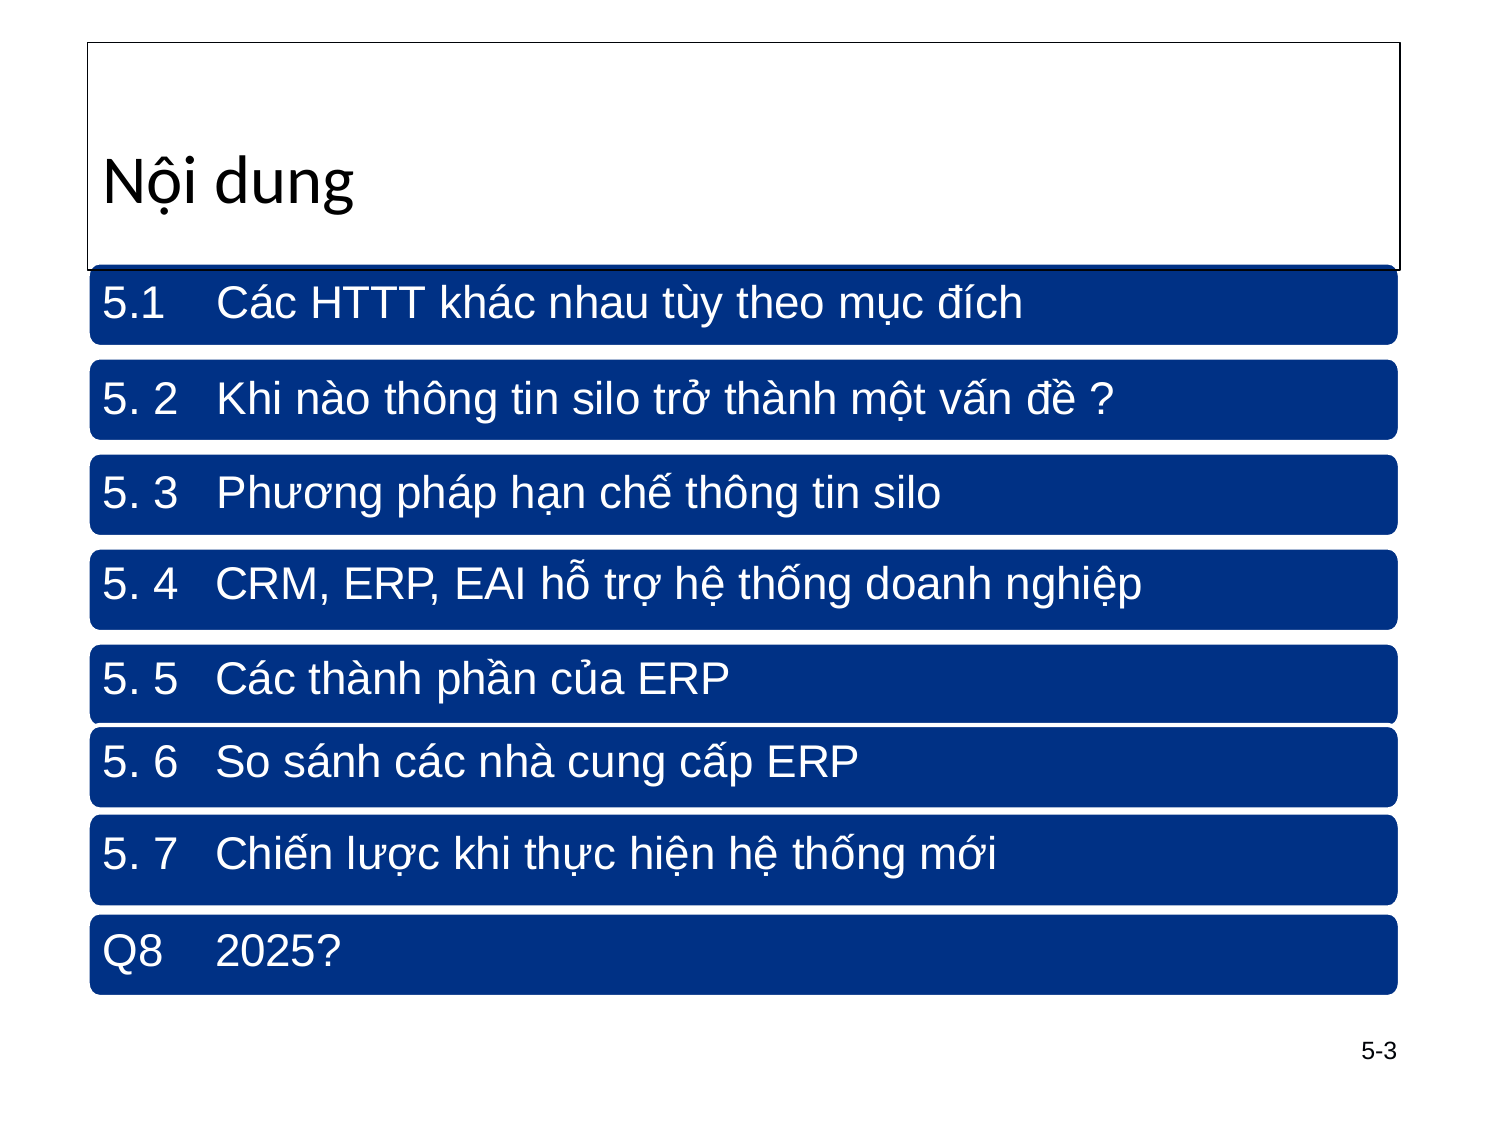

# Nội dung

5.1	Các HTTT khác nhau tùy theo mục đích
5. 2	Khi nào thông tin silo trở thành một vấn đề ?
5. 3	Phương pháp hạn chế thông tin silo
| 5. 4 | CRM, ERP, EAI hỗ trợ hệ thống doanh nghiệp |
| --- | --- |
| 5. 5 | Các thành phần của ERP |
| 5. 6 | So sánh các nhà cung cấp ERP |
| 5. 7 | Chiến lược khi thực hiện hệ thống mới |
| Q8 | 2025? |

5-3